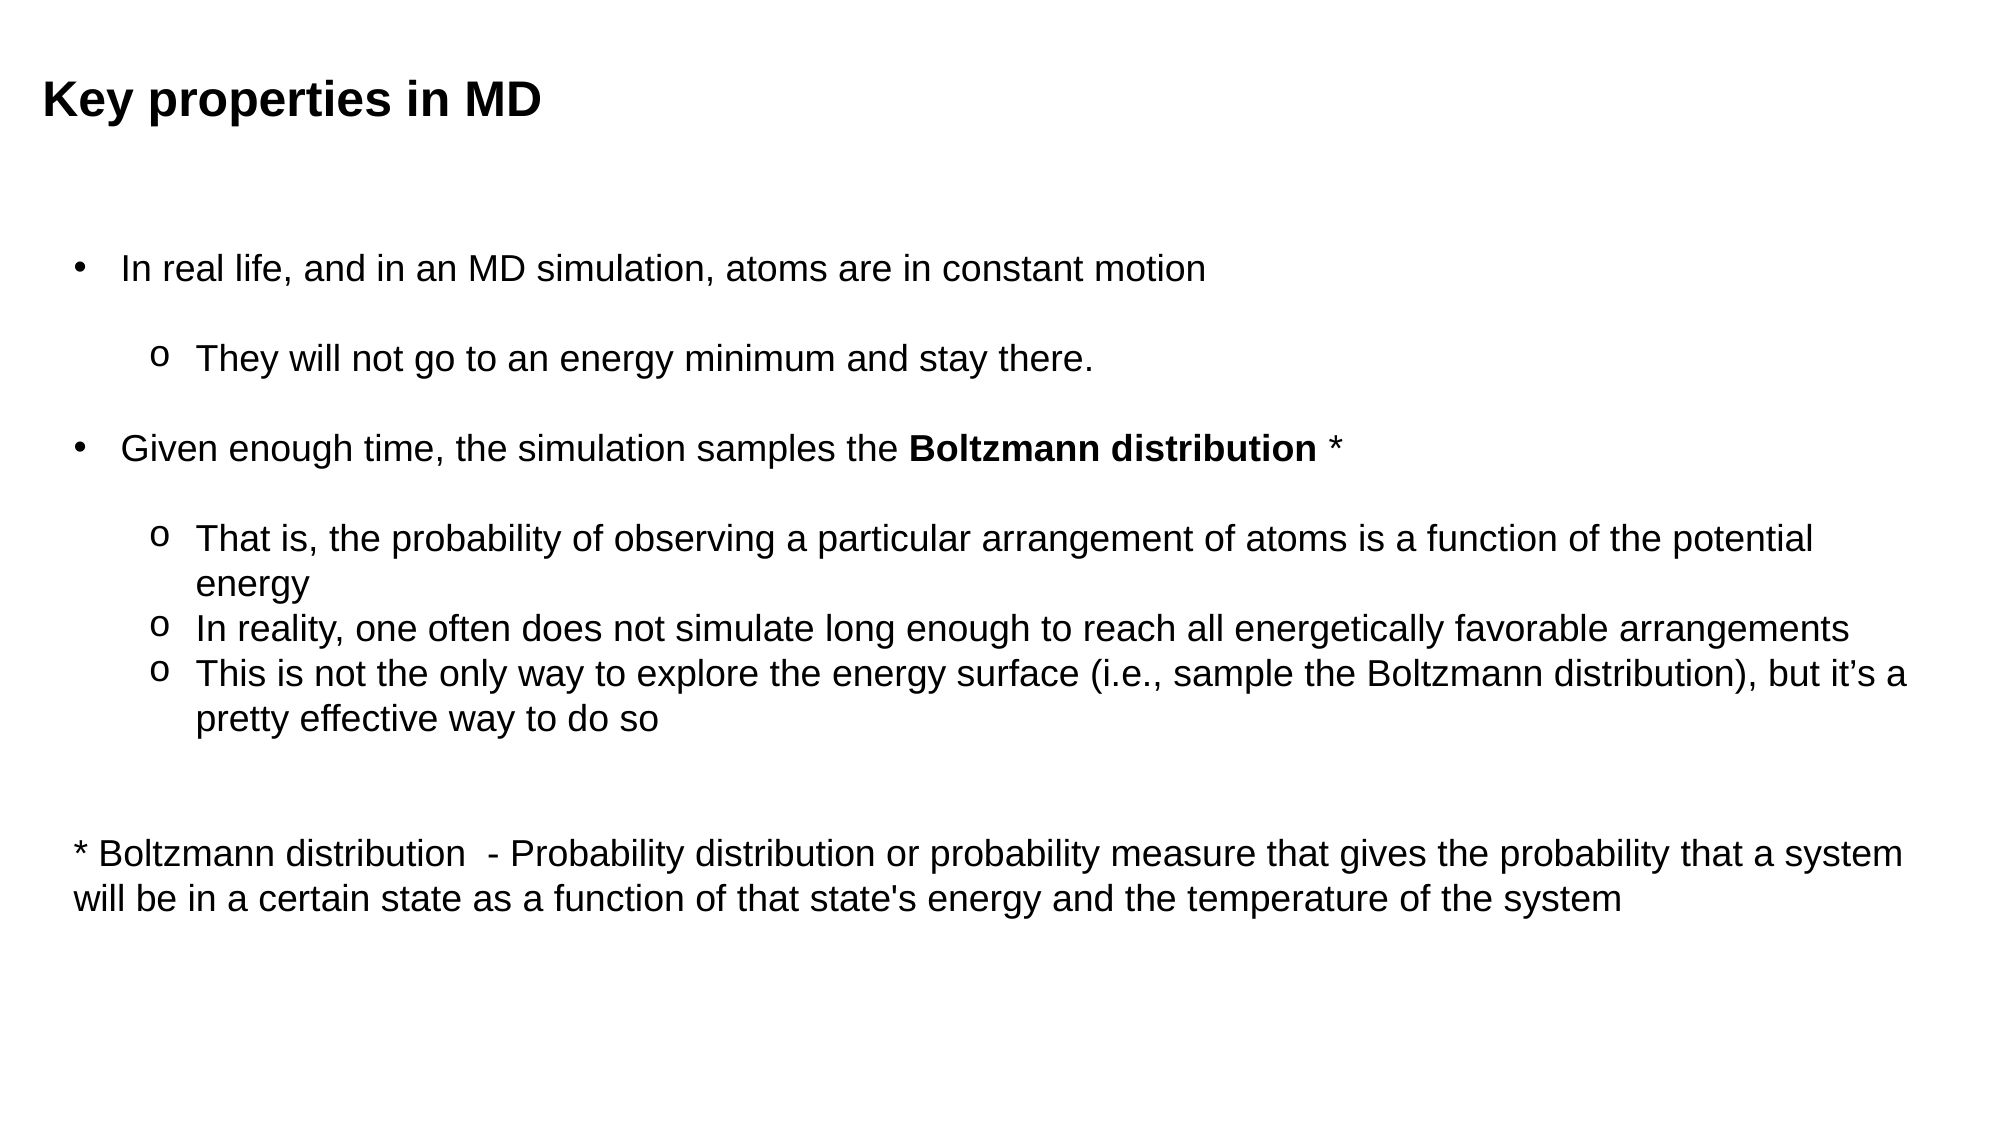

# Key properties in MD
In real life, and in an MD simulation, atoms are in constant motion

They will not go to an energy minimum and stay there.

Given enough time, the simulation samples the Boltzmann distribution *

That is, the probability of observing a particular arrangement of atoms is a function of the potential energy
In reality, one often does not simulate long enough to reach all energetically favorable arrangements
This is not the only way to explore the energy surface (i.e., sample the Boltzmann distribution), but it’s a pretty effective way to do so

* Boltzmann distribution  - Probability distribution or probability measure that gives the probability that a system will be in a certain state as a function of that state's energy and the temperature of the system